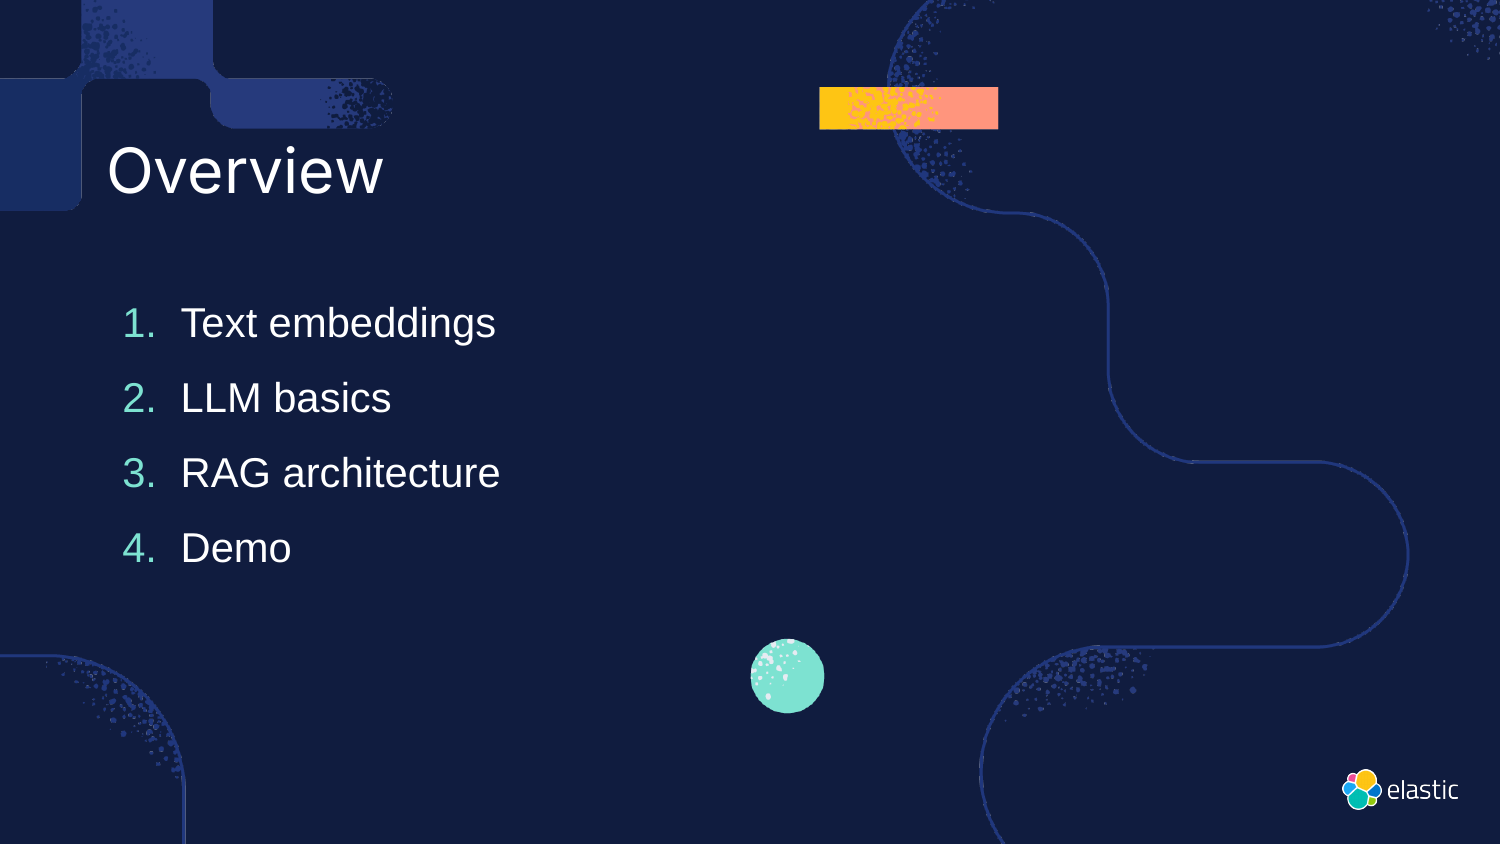

# Overview
Text embeddings
LLM basics
RAG architecture
Demo